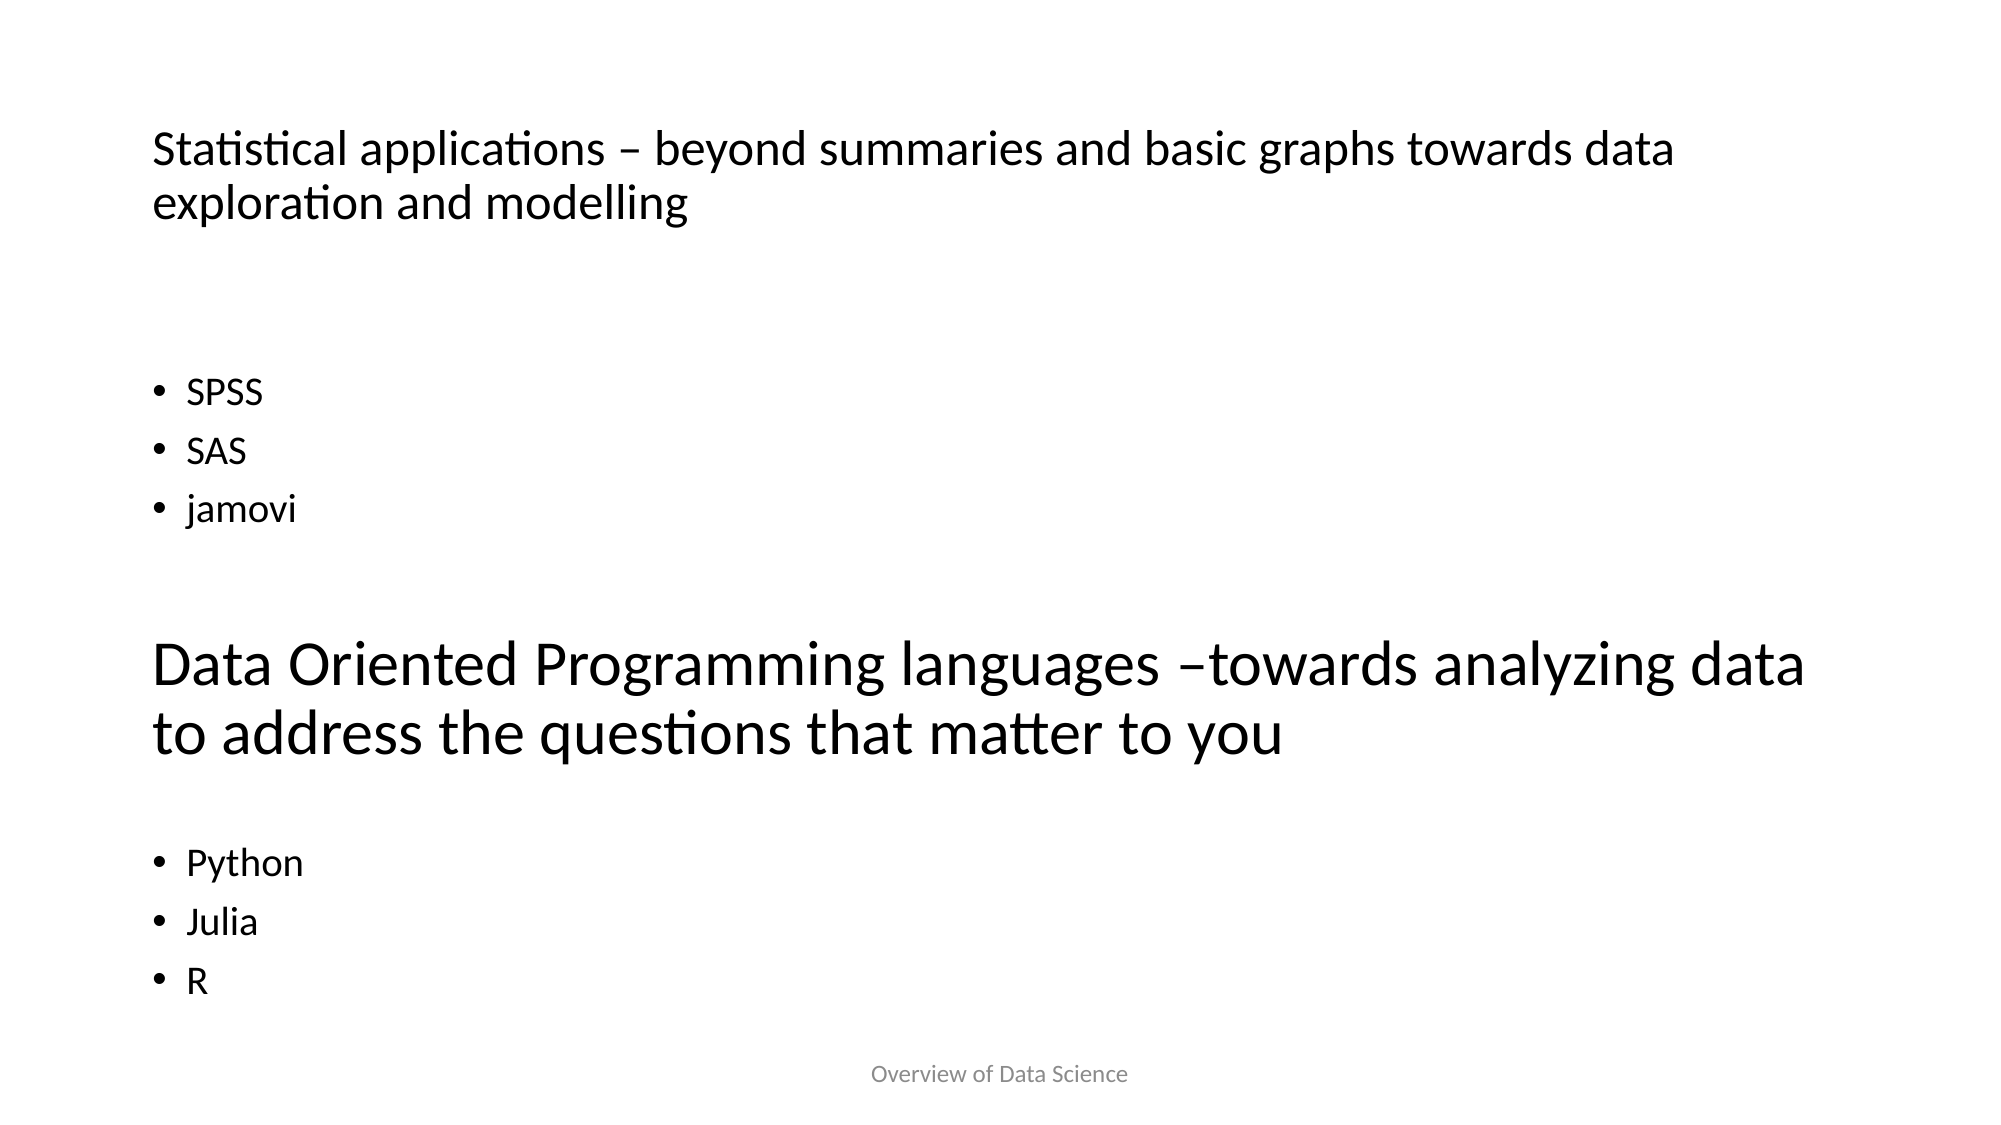

# Statistical applications – beyond summaries and basic graphs towards data exploration and modelling

SPSS
SAS
jamovi

Data Oriented Programming languages –towards analyzing data to address the questions that matter to you

Python
Julia
R

Overview of Data Science